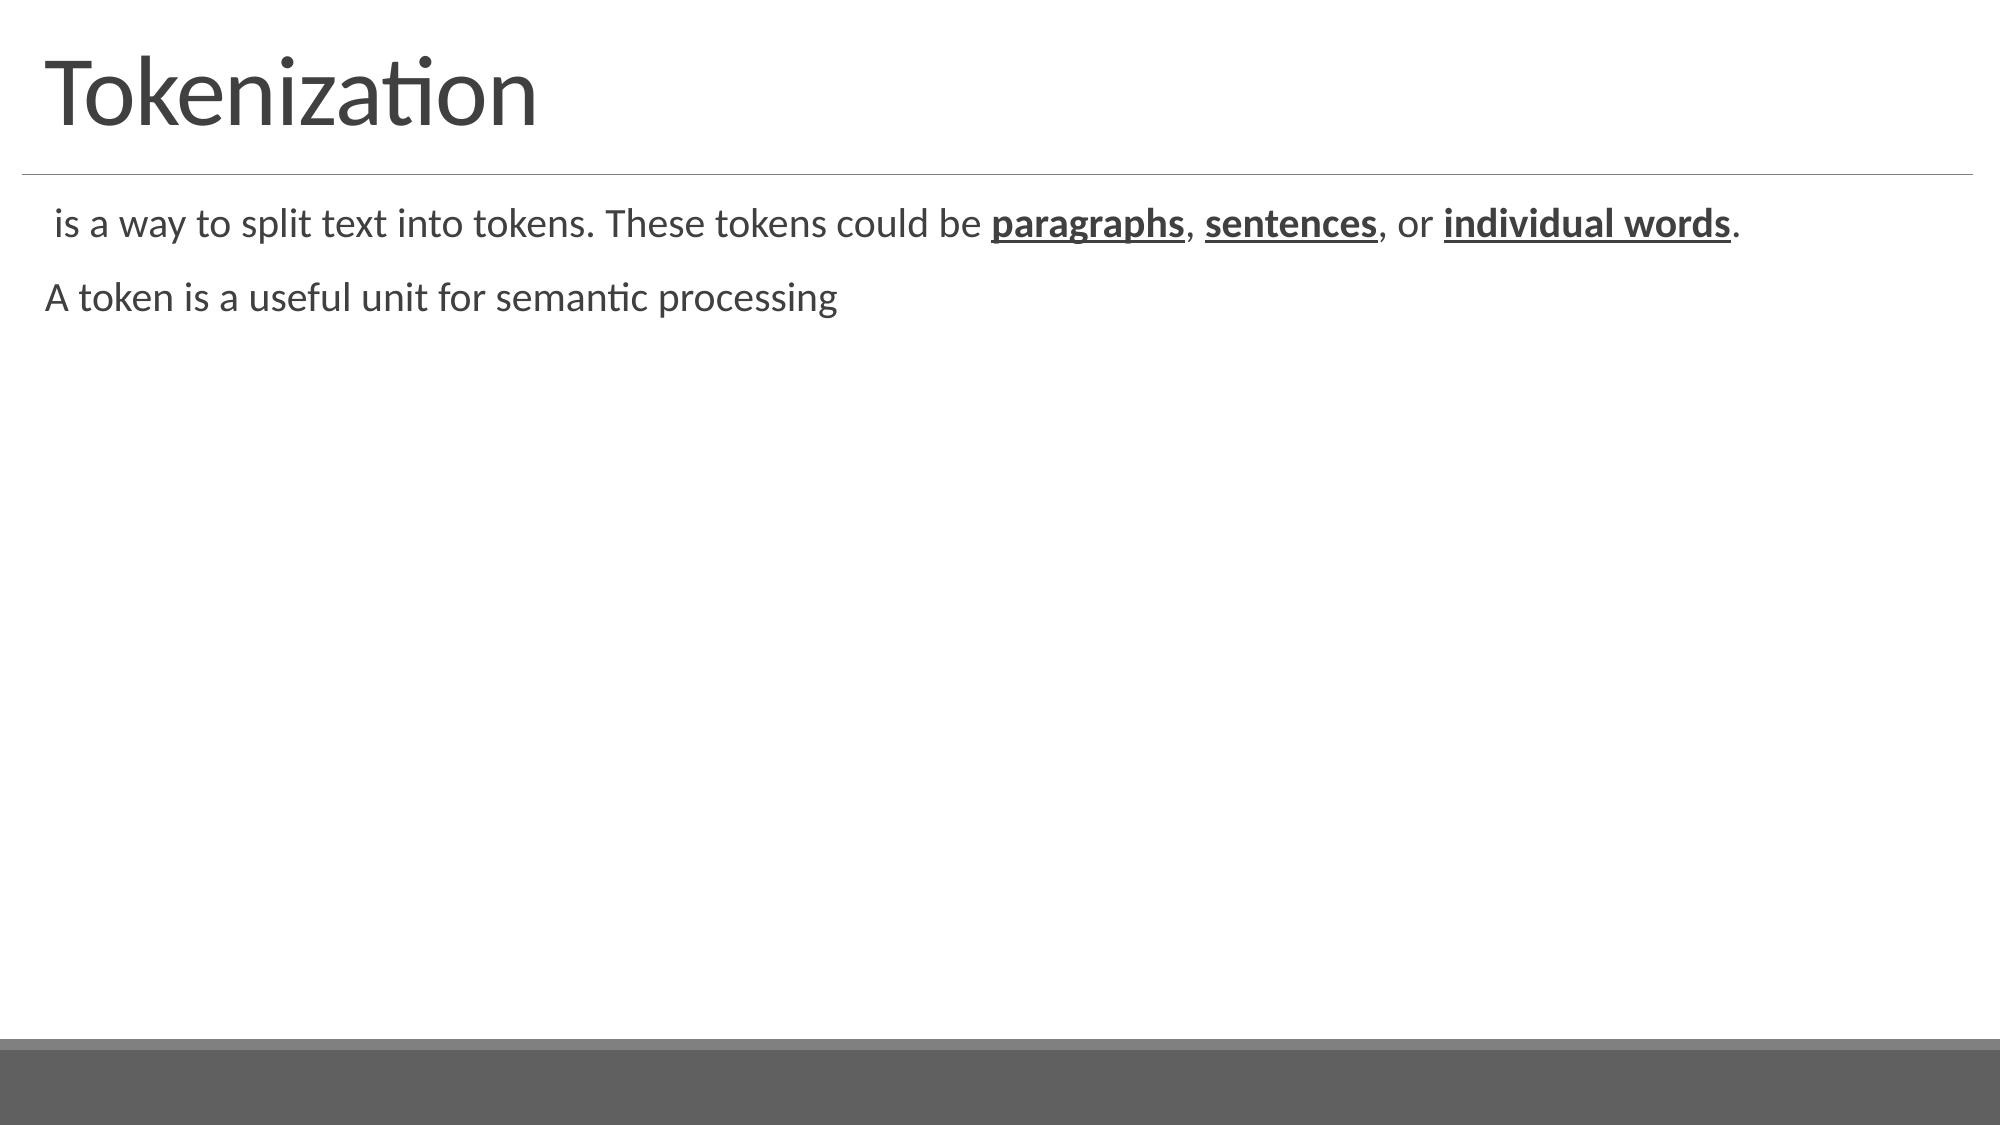

# Tokenization
 is a way to split text into tokens. These tokens could be paragraphs, sentences, or individual words.
A token is a useful unit for semantic processing